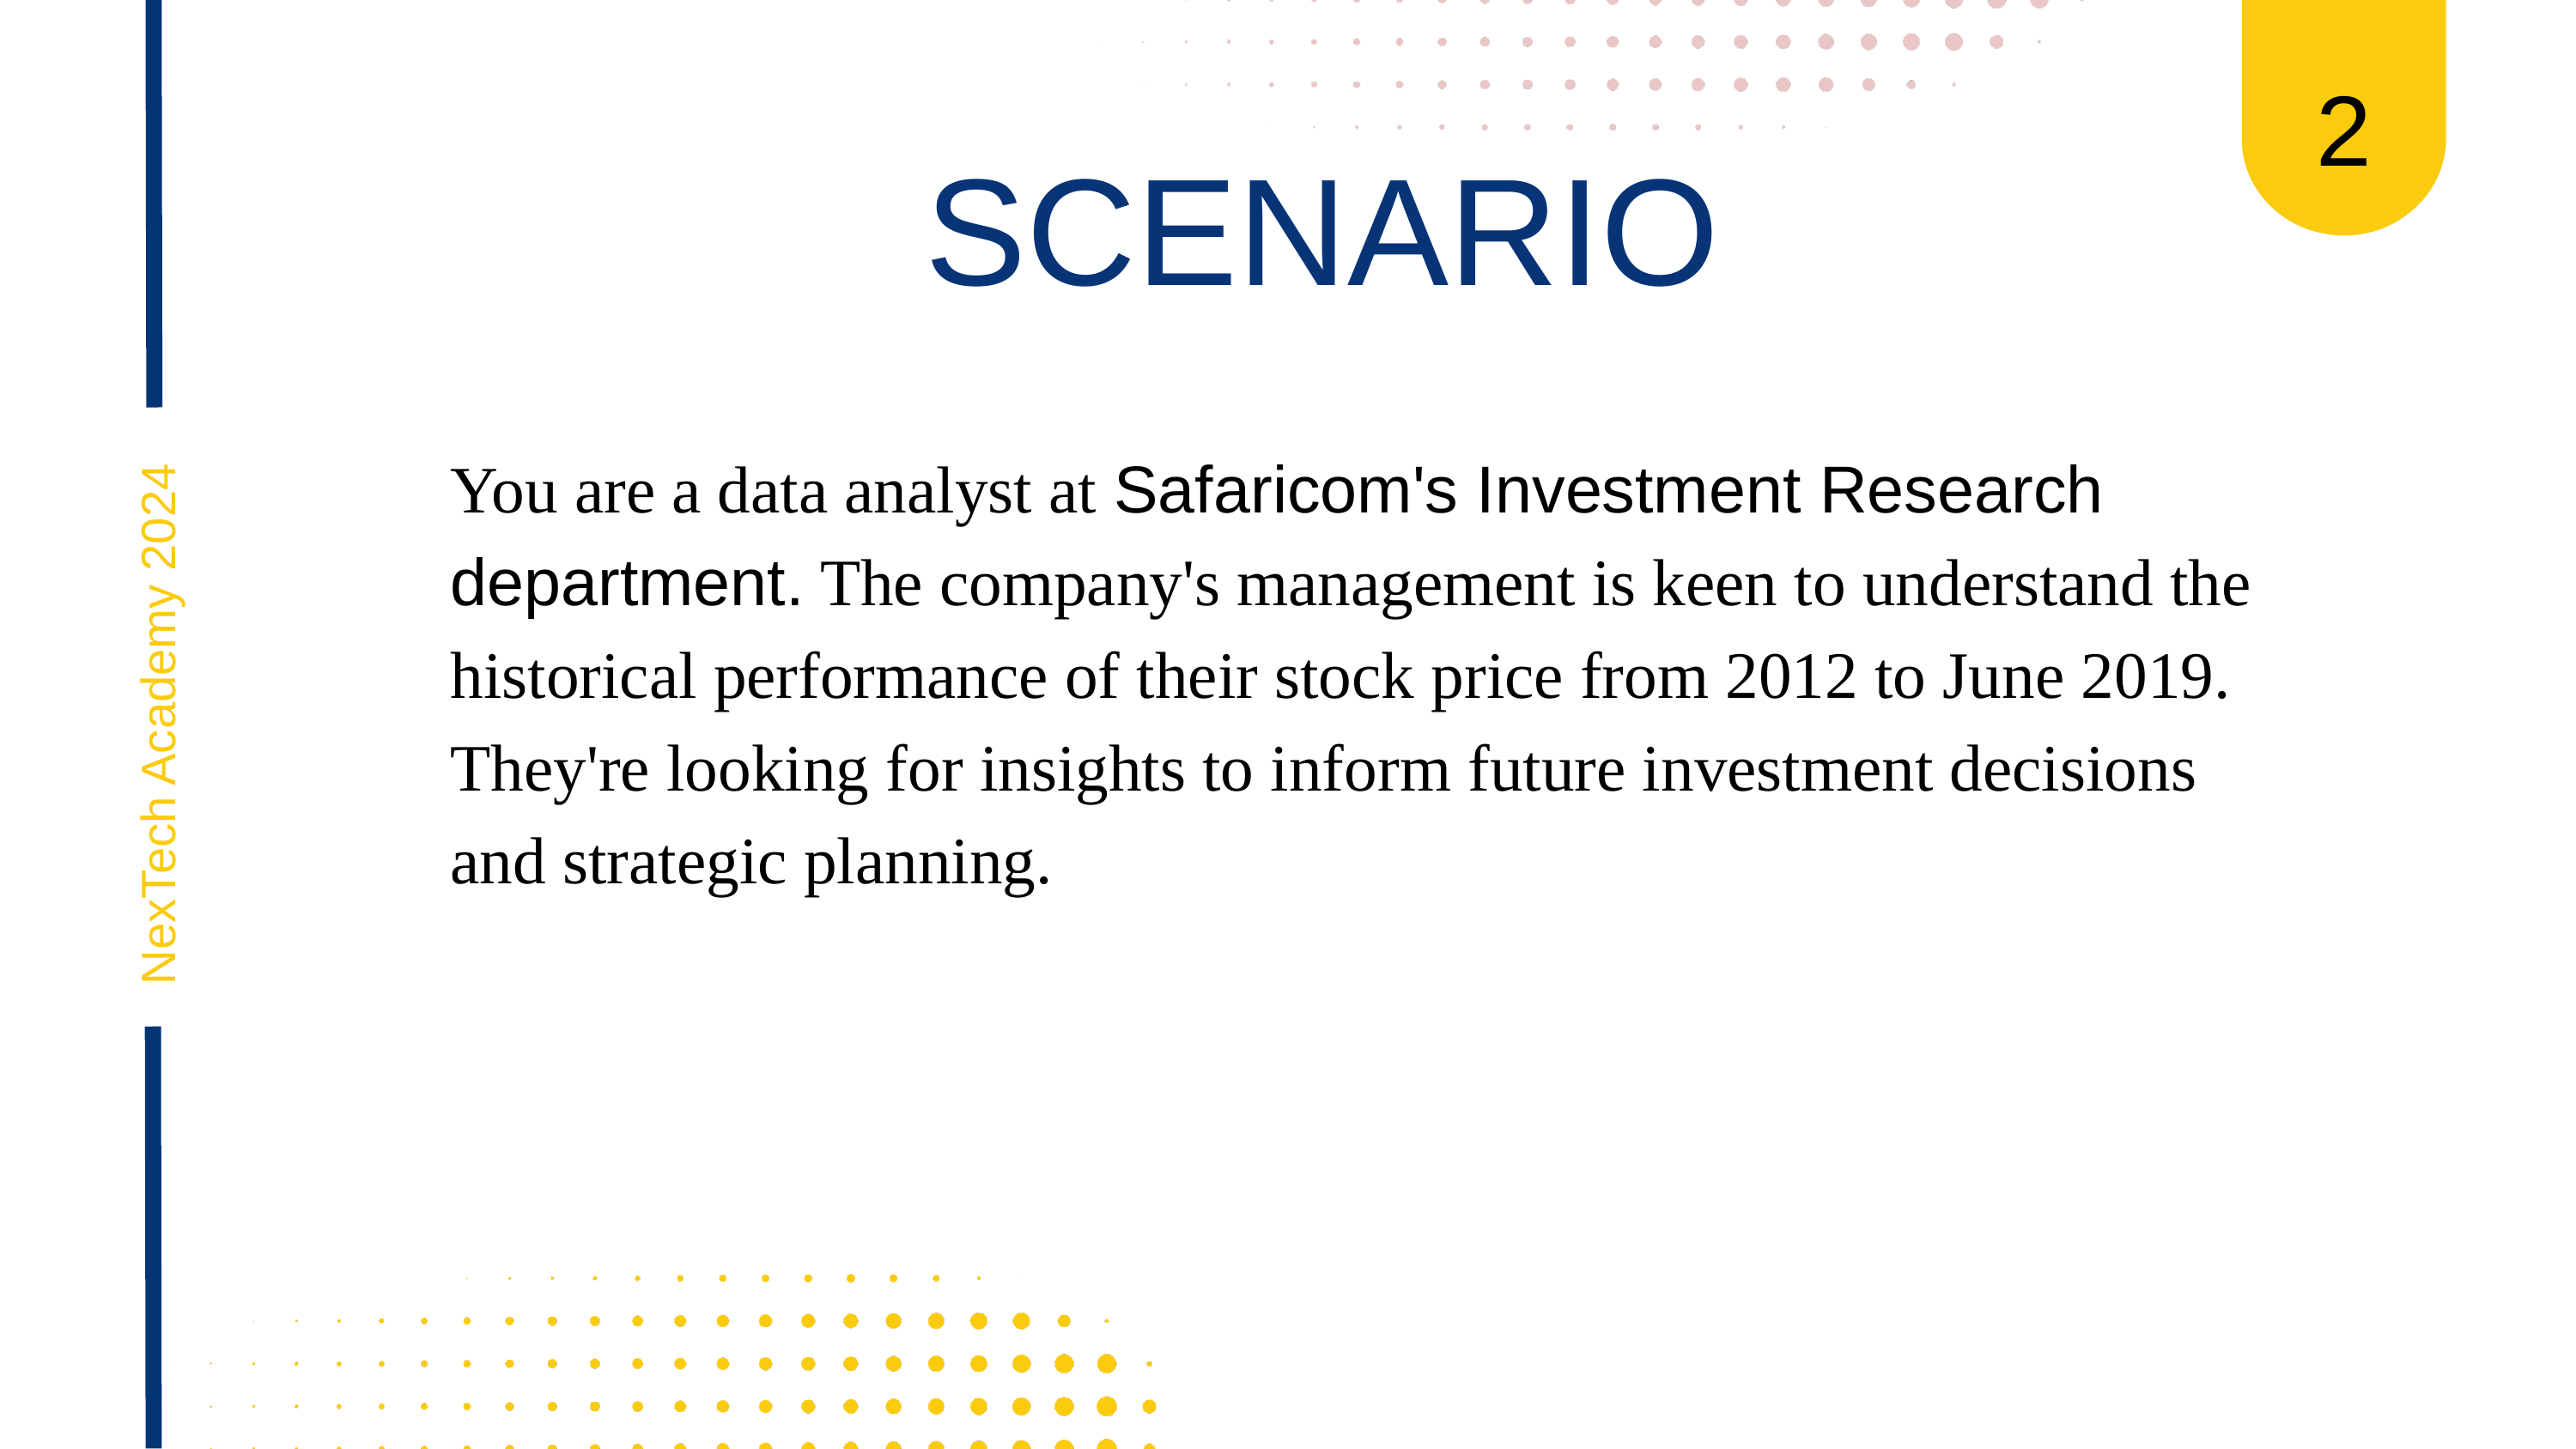

2

SCENARIO
You are a data analyst at Safaricom's Investment Research department. The company's management is keen to understand the historical performance of their stock price from 2012 to June 2019. They're looking for insights to inform future investment decisions and strategic planning.

NexTech Academy 2024